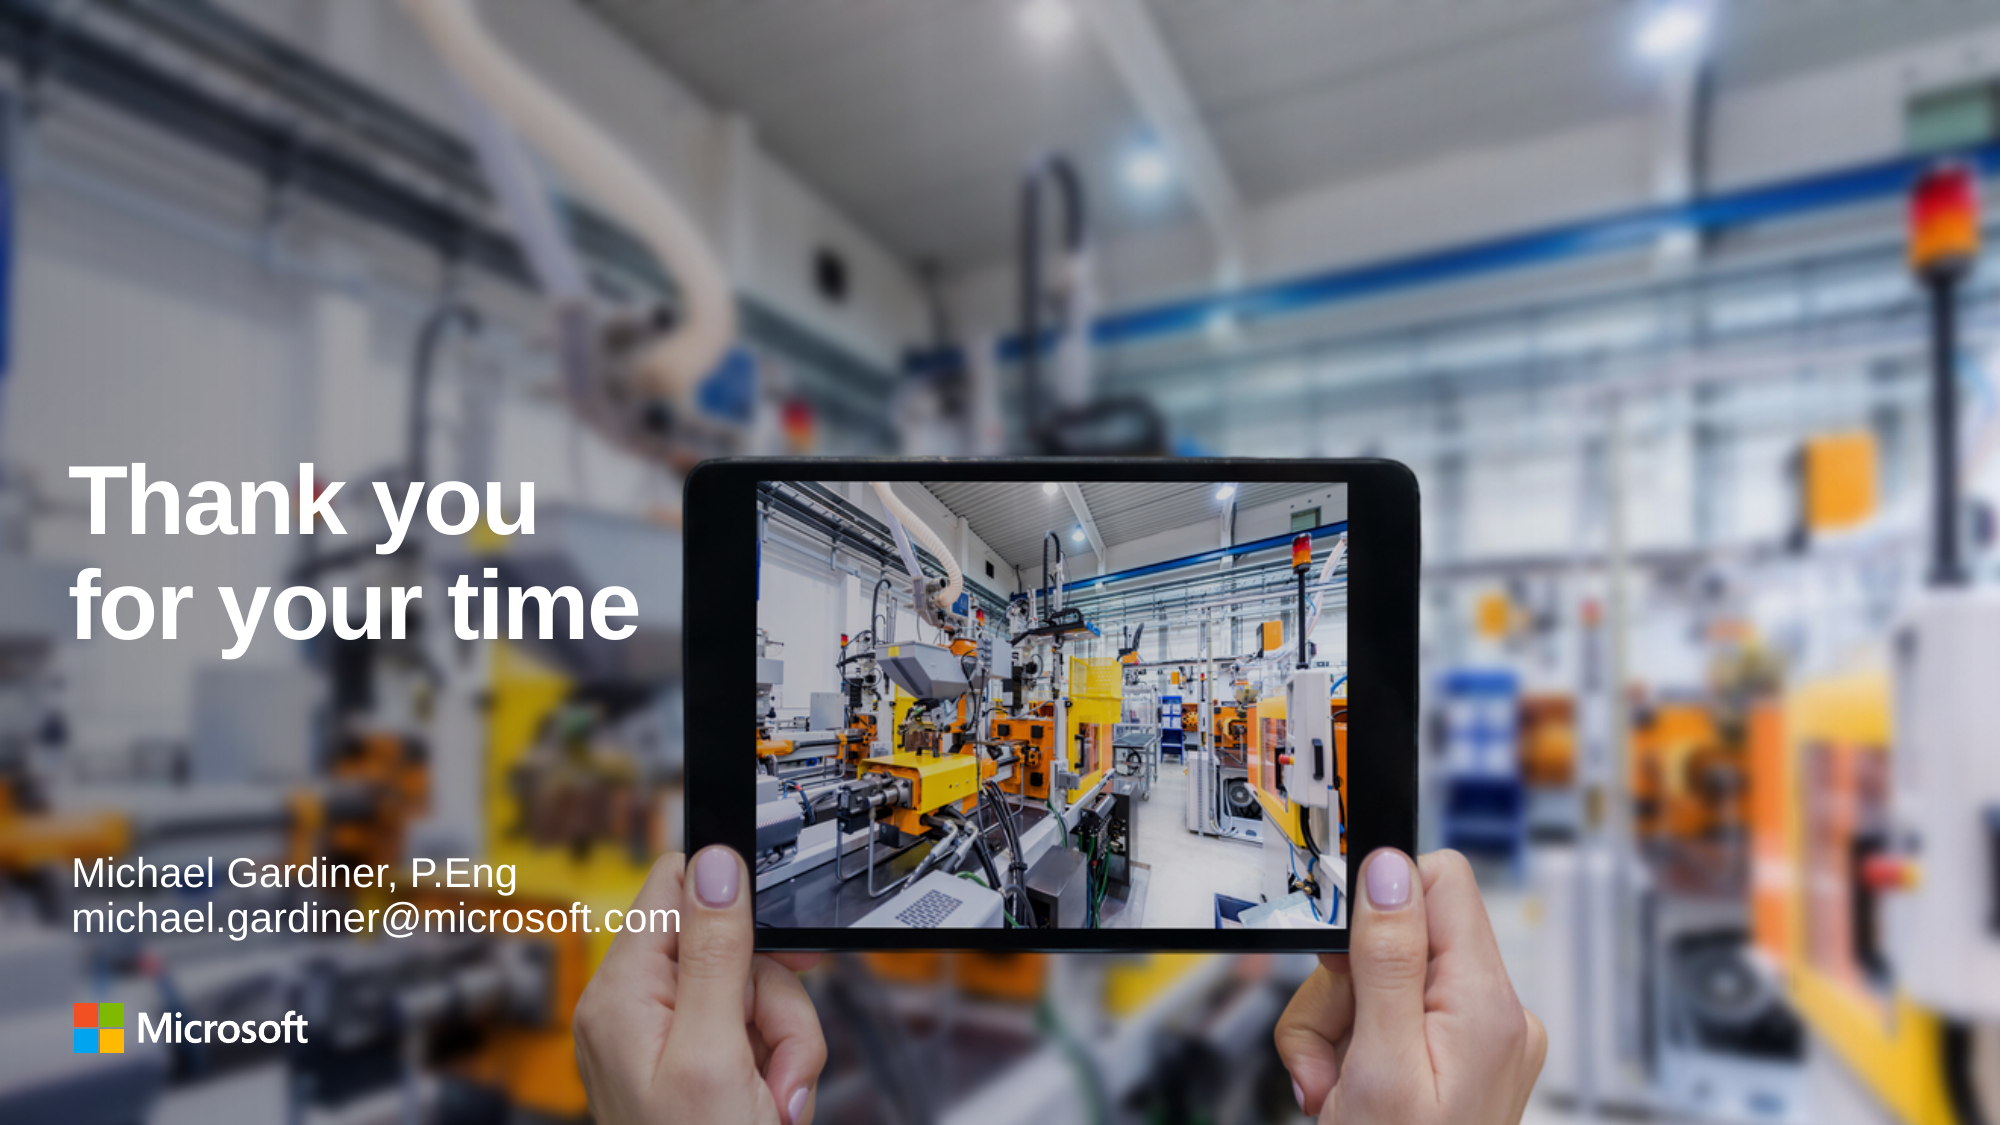

# Thank you for your time
Michael Gardiner, P.Eng
michael.gardiner@microsoft.com